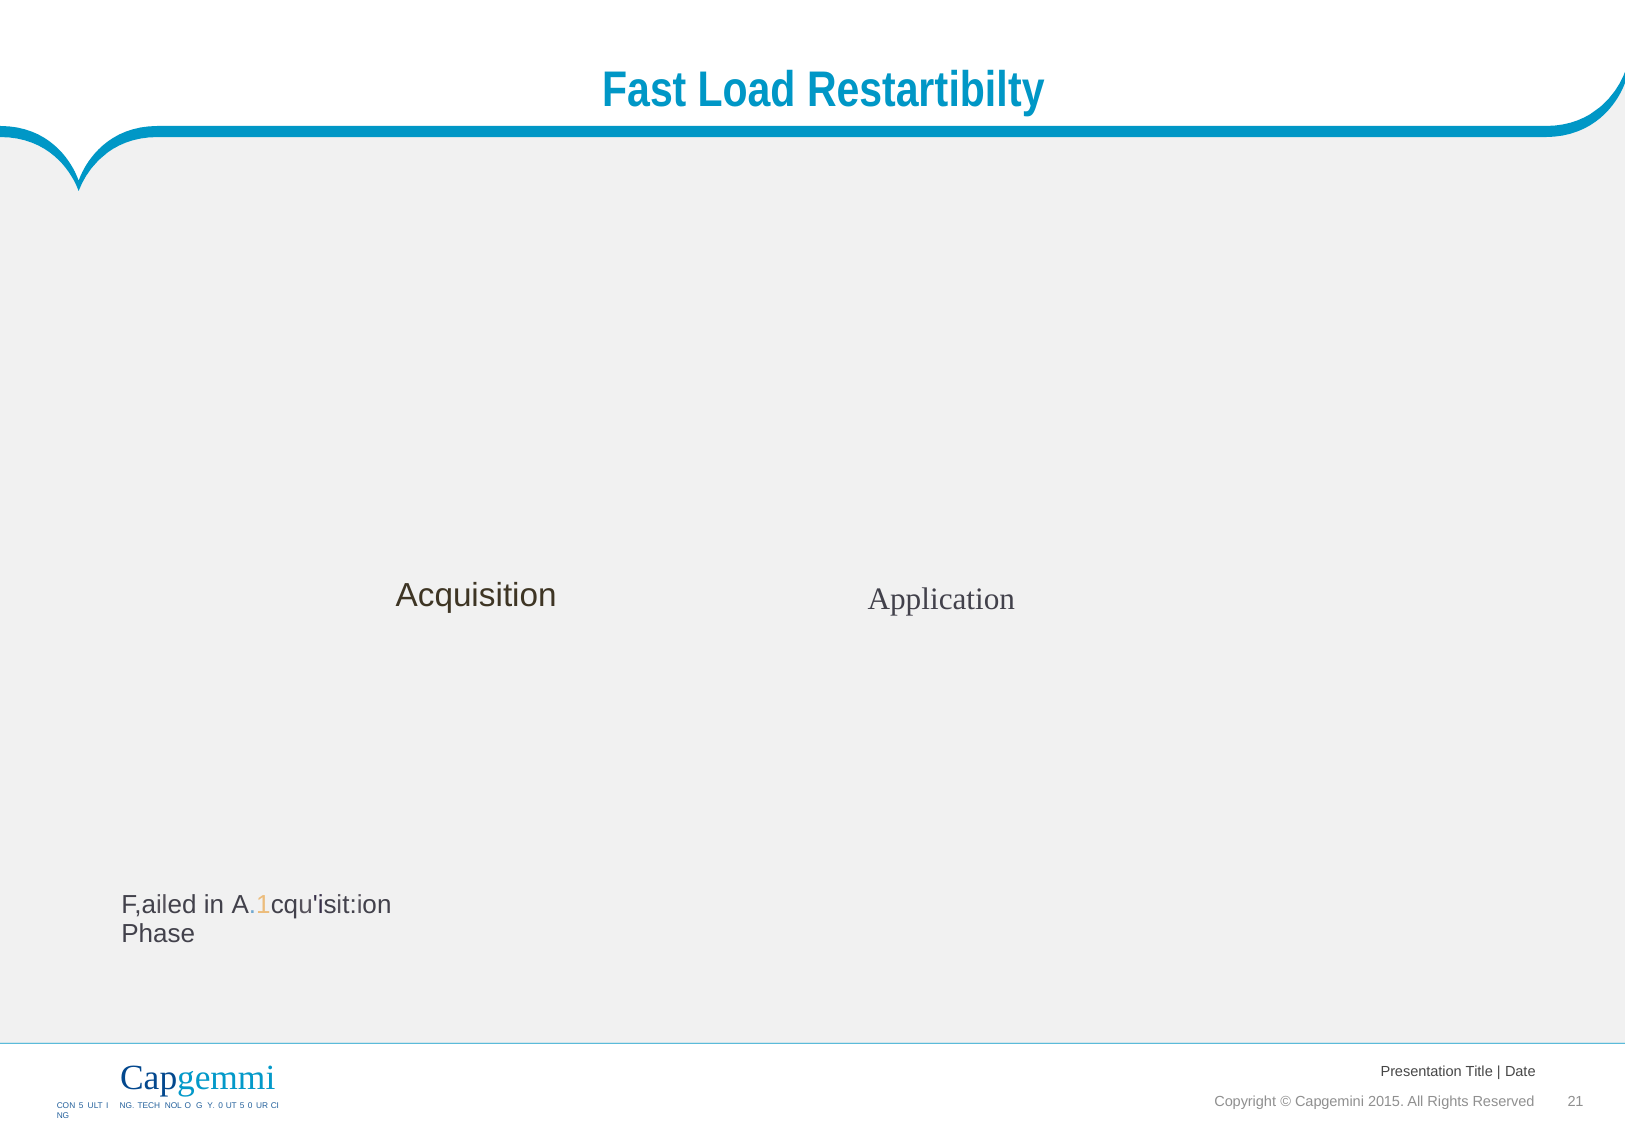

Fast
Load
Restartibilty

Acquisition

Application

F,ailed in A.1cqu'isit:ion Phase

Capgemmi
CON 5  ULT I     NG. TECH  NOL O  G  Y. 0 UT 5 0 UR CI  NG

Presentation Title | Date
Copyright © Capgemini 2015. All Rights Reserved        21